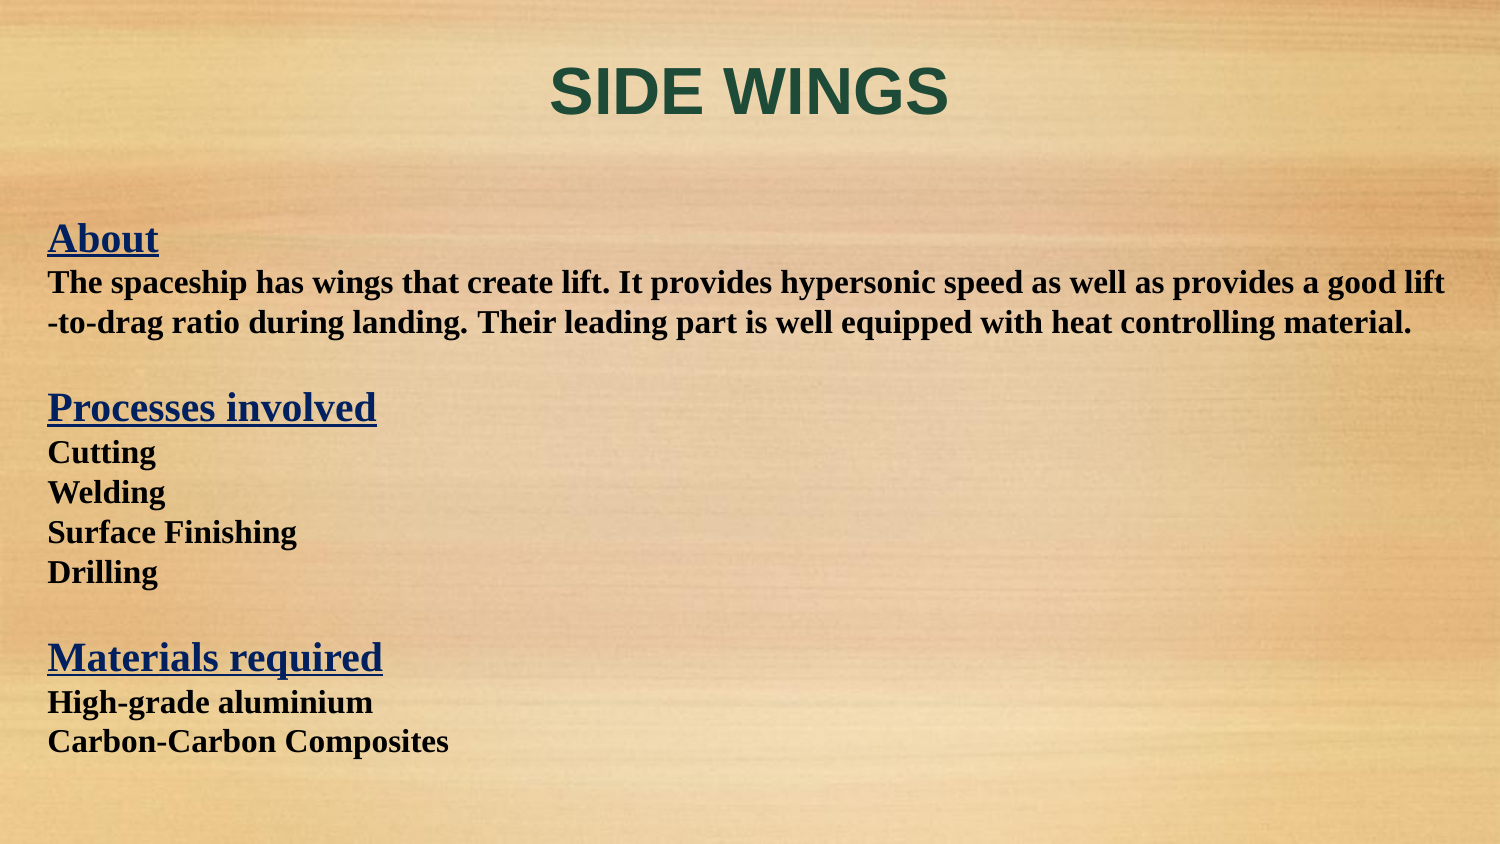

# SIDE WINGS
About
The spaceship has wings that create lift. It provides hypersonic speed as well as provides a good lift -to-drag ratio during landing. Their leading part is well equipped with heat controlling material.
Processes involved
Cutting
Welding
Surface Finishing
Drilling
Materials required
High-grade aluminium
Carbon-Carbon Composites